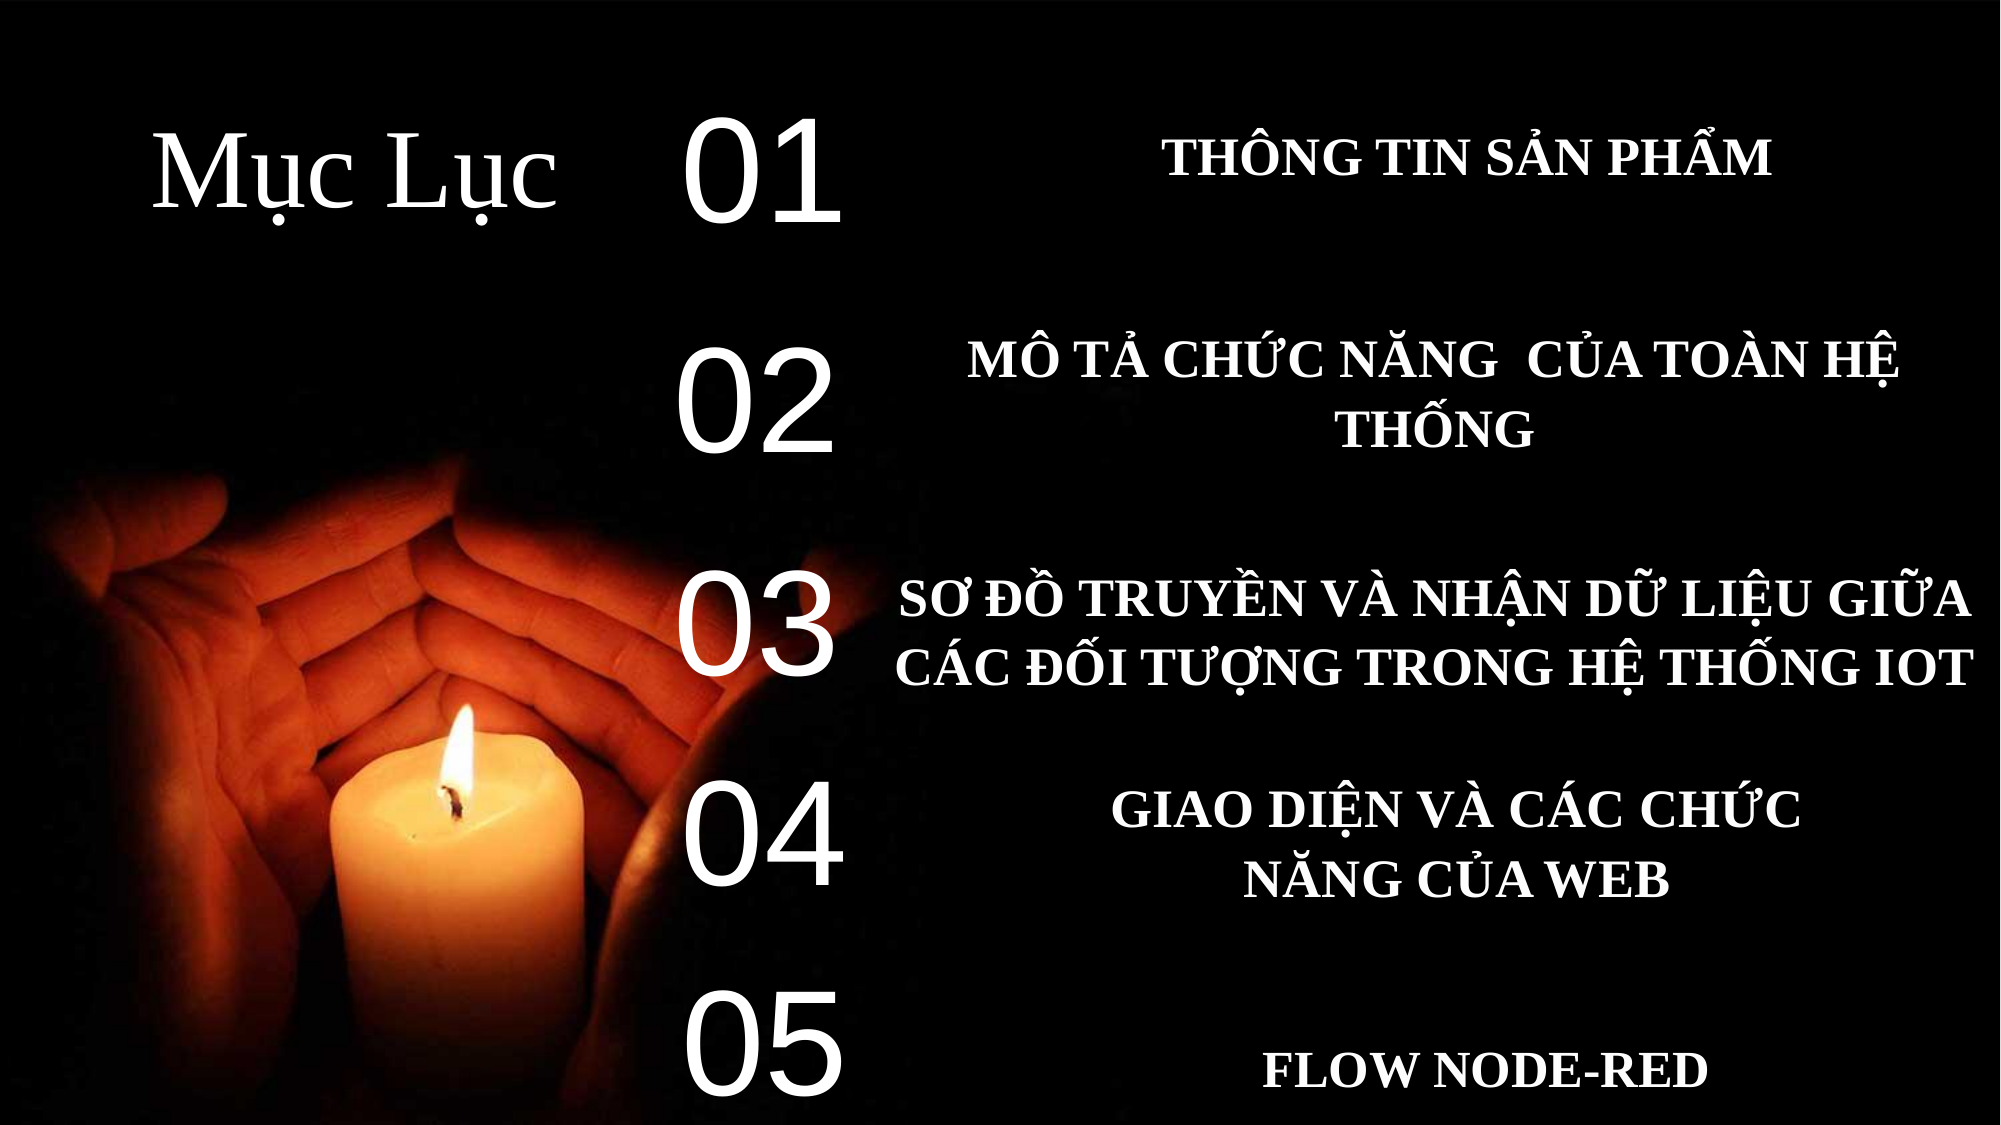

01
Mục Lục
THÔNG TIN SẢN PHẨM

02
MÔ TẢ CHỨC NĂNG  CỦA TOÀN HỆ THỐNG
03
SƠ ĐỒ TRUYỀN VÀ NHẬN DỮ LIỆU GIỮA CÁC ĐỐI TƯỢNG TRONG HỆ THỐNG IOT
04
GIAO DIỆN VÀ CÁC CHỨC NĂNG CỦA WEB
05
FLOW NODE-RED